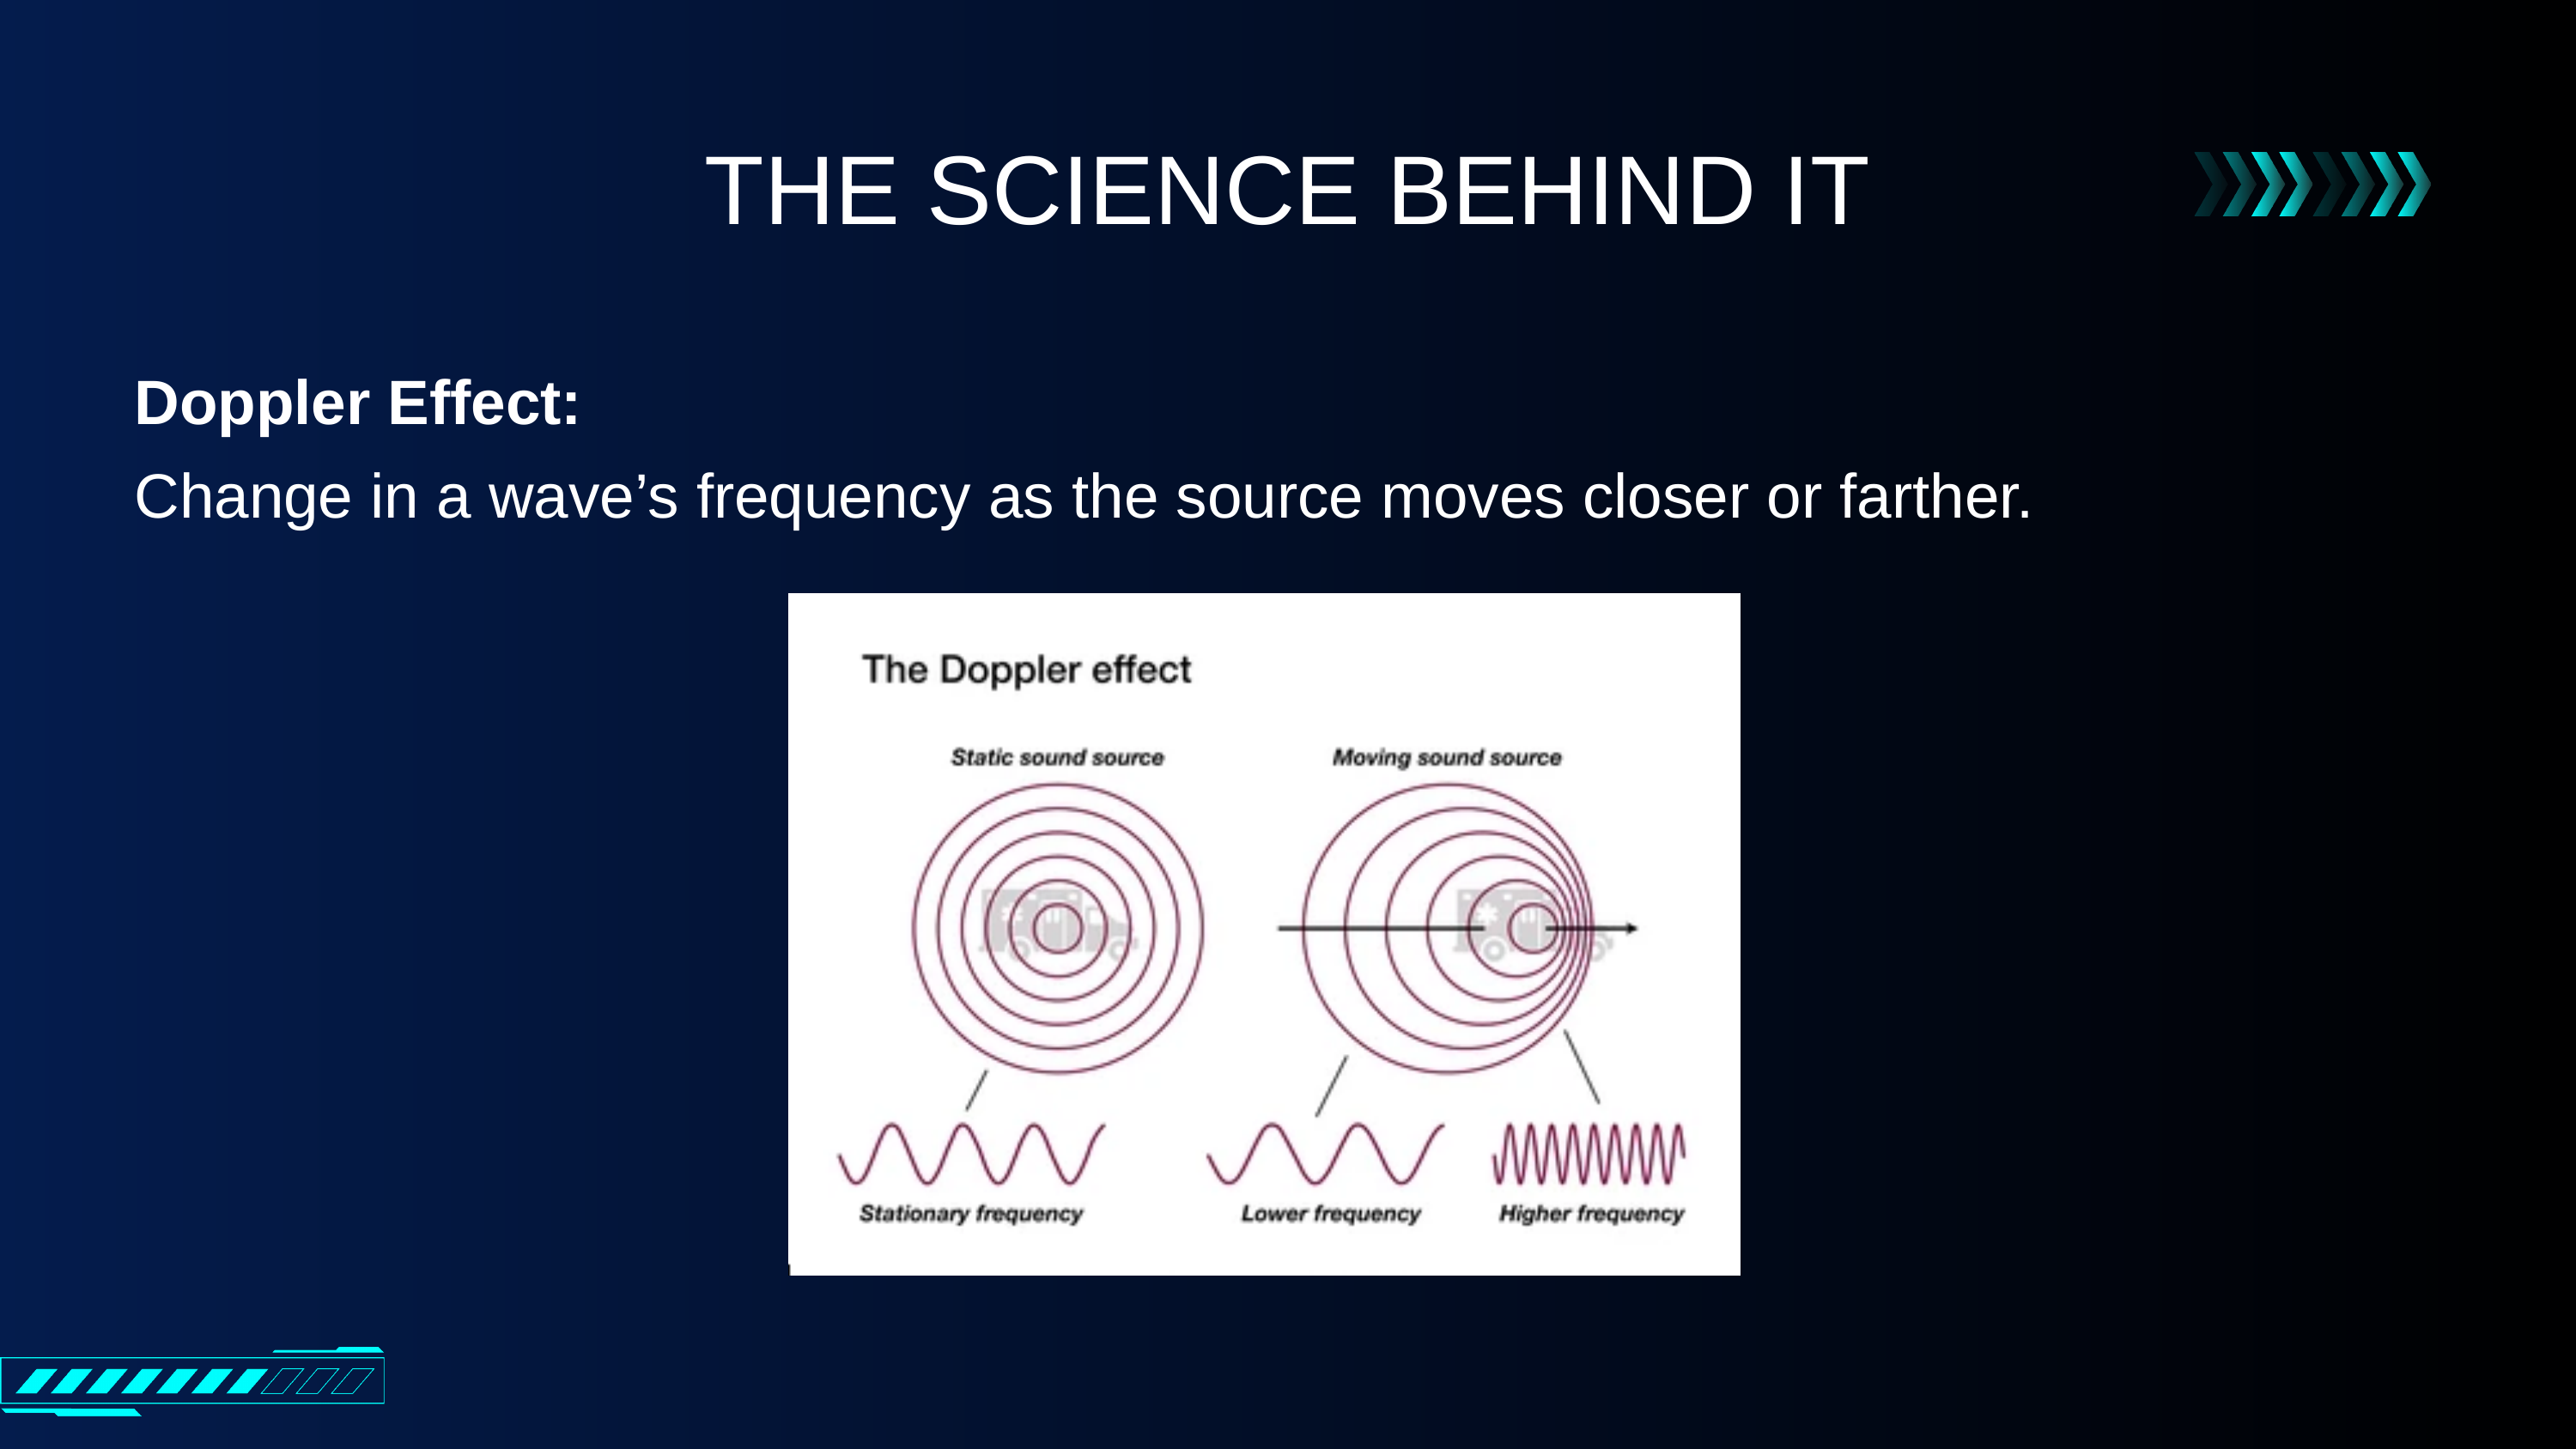

THE SCIENCE BEHIND IT

Doppler Effect:
Change in a wave’s frequency as the source moves closer or farther.